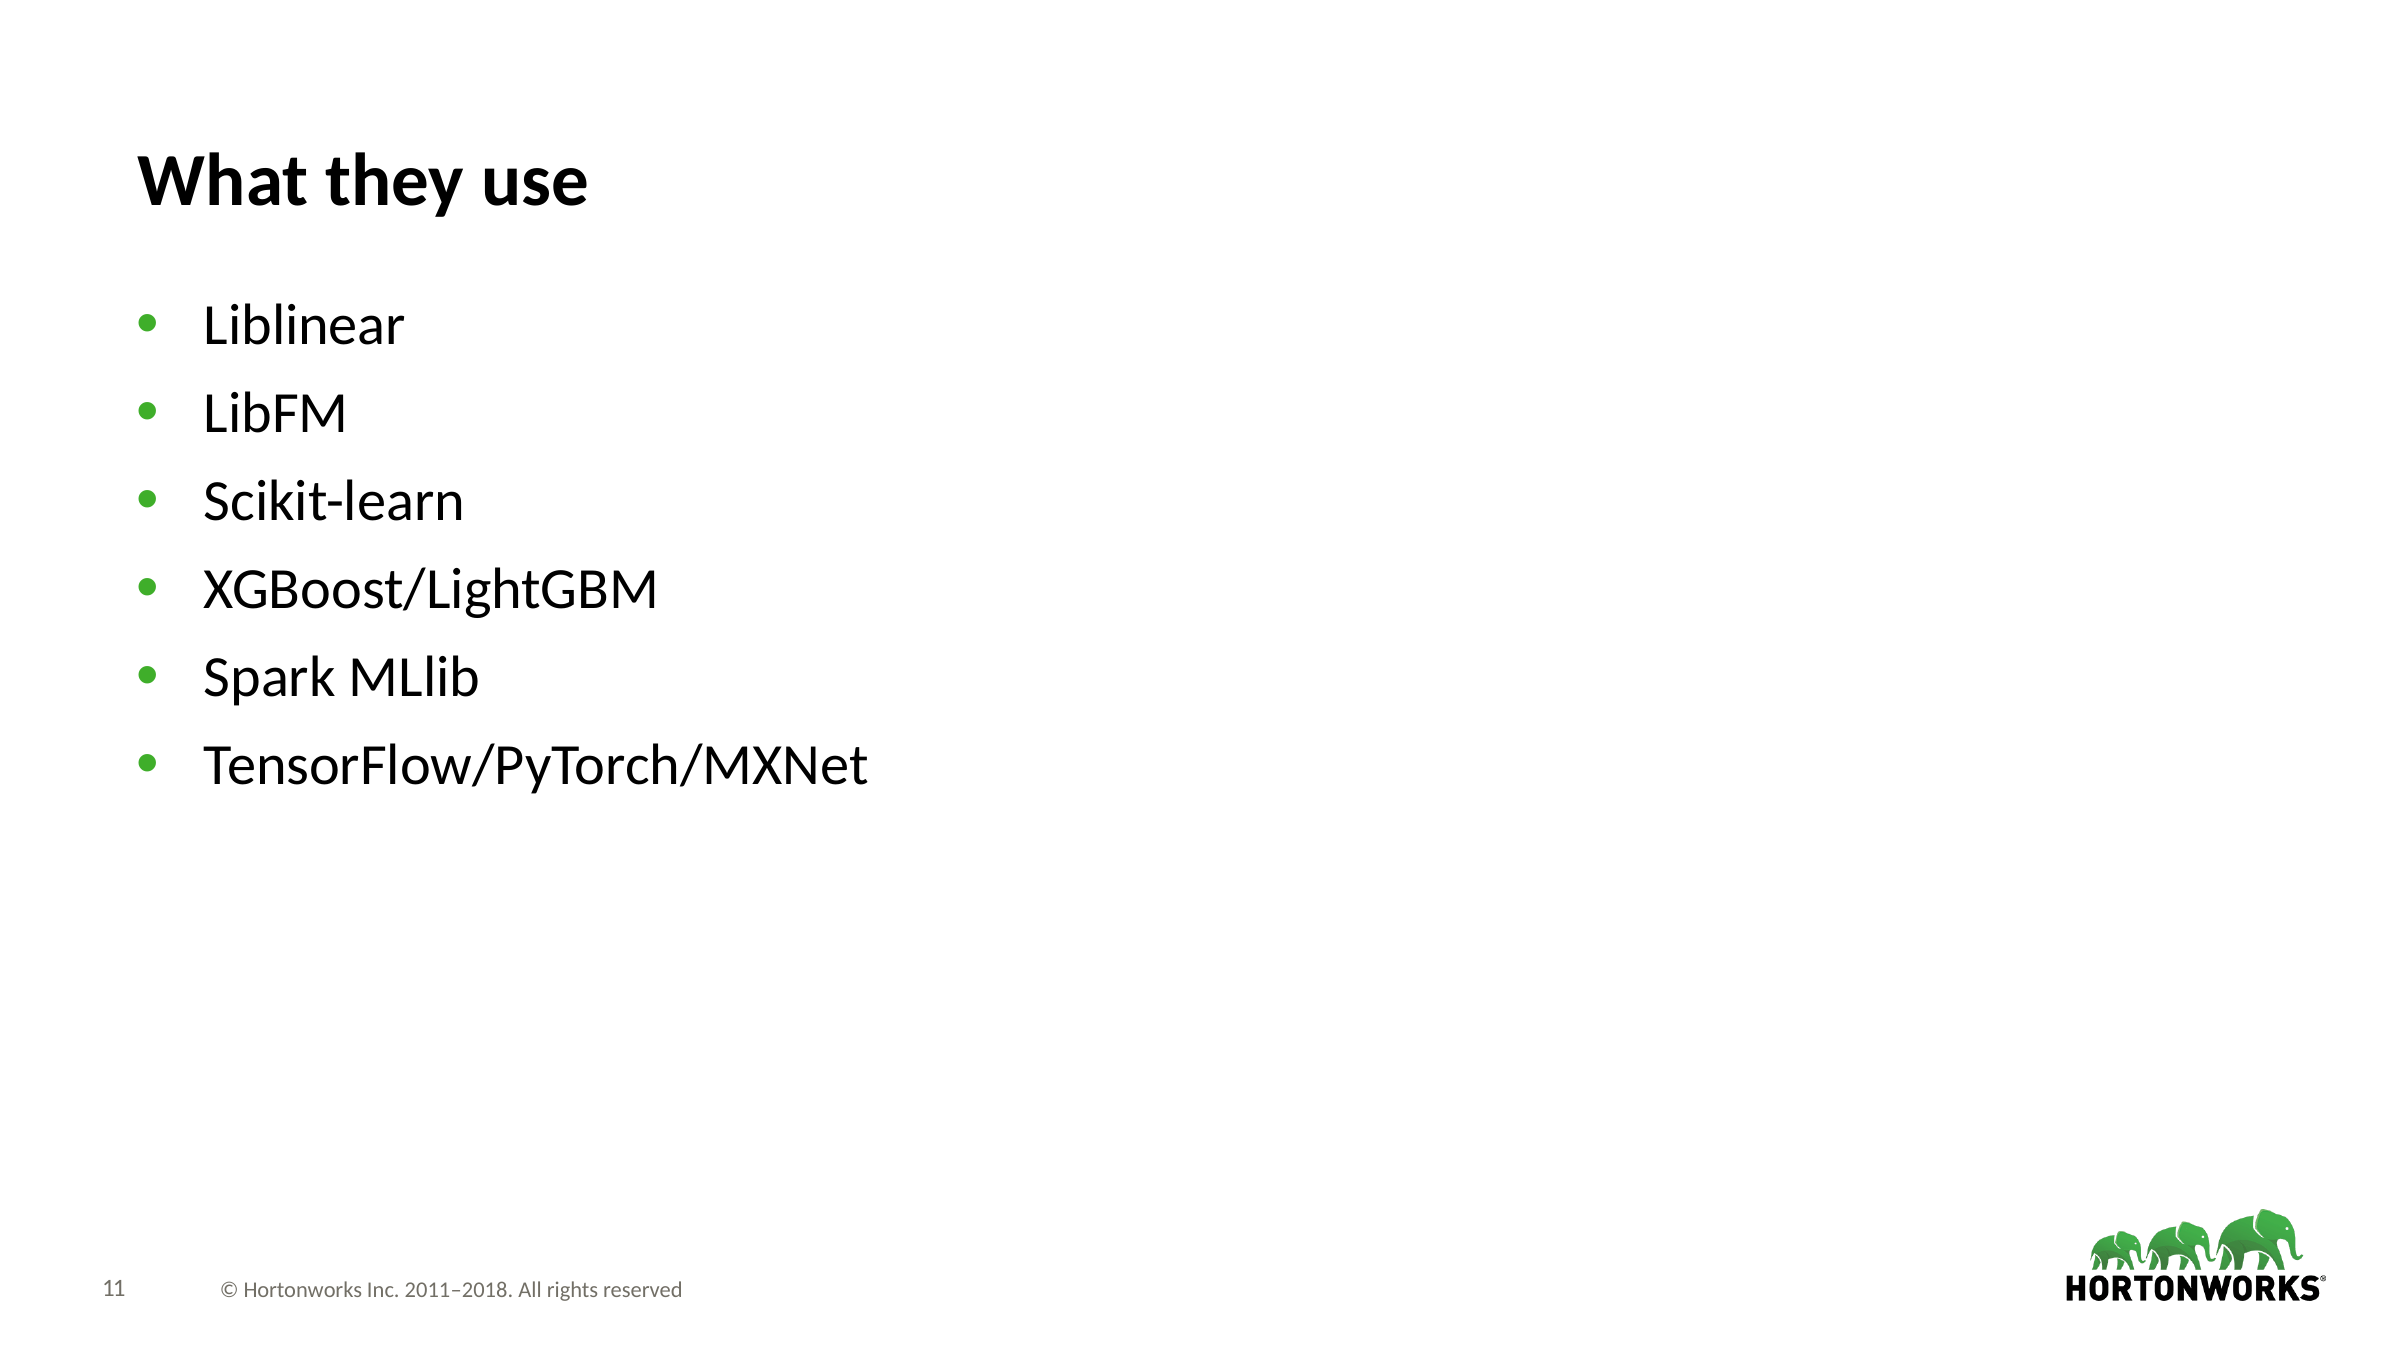

# What they use
Liblinear
LibFM
Scikit-learn
XGBoost/LightGBM
Spark MLlib
TensorFlow/PyTorch/MXNet